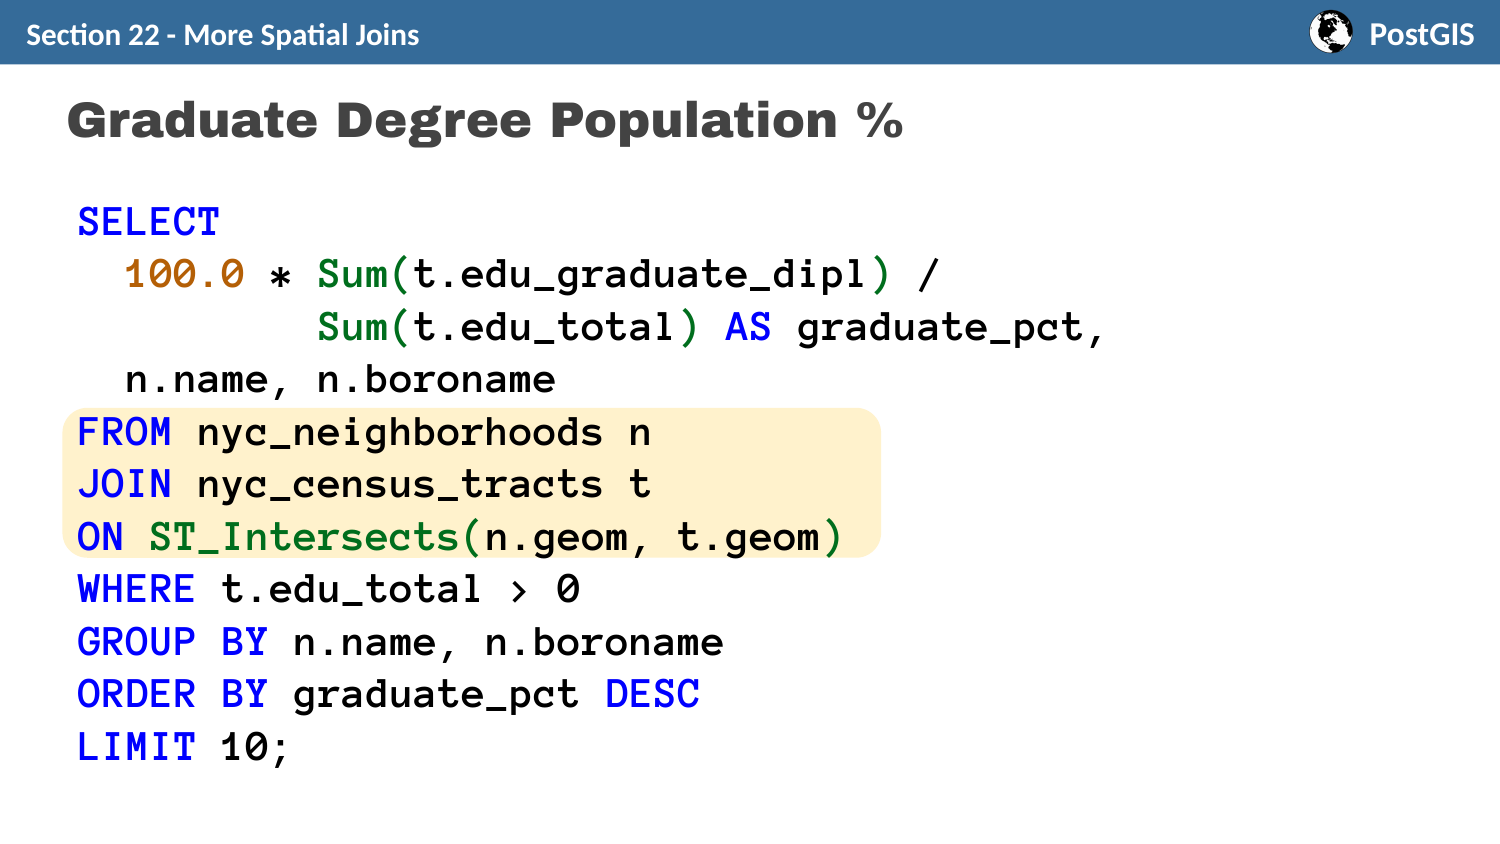

Section 22 - More Spatial Joins
# Graduate Degree Population %
SELECT
  100.0 * Sum(t.edu_graduate_dipl) /
          Sum(t.edu_total) AS graduate_pct,
  n.name, n.boroname
FROM nyc_neighborhoods n
JOIN nyc_census_tracts t
ON ST_Intersects(n.geom, t.geom)
WHERE t.edu_total > 0
GROUP BY n.name, n.boroname
ORDER BY graduate_pct DESC
LIMIT 10;